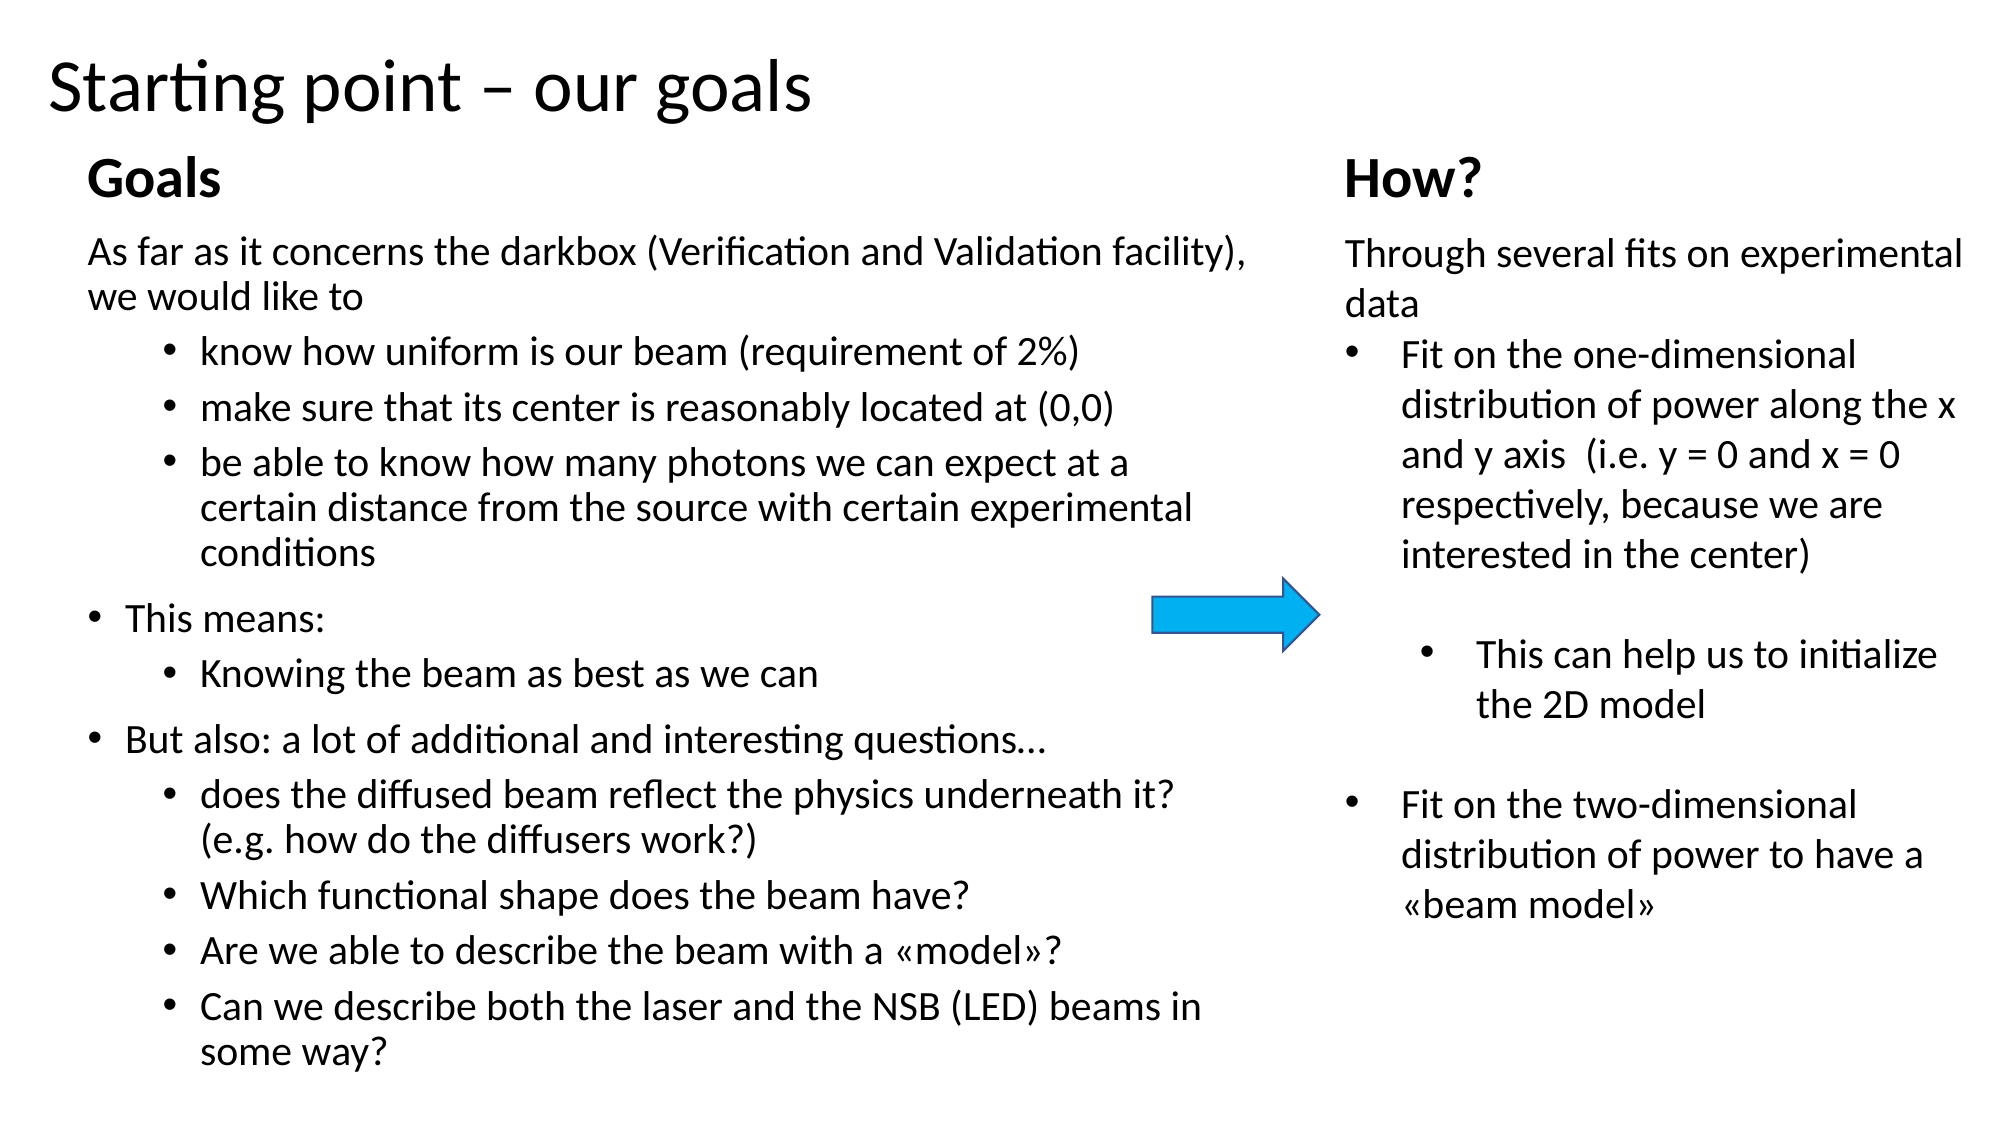

Starting point – our goals
Goals
How?
Through several fits on experimental data
Fit on the one-dimensional distribution of power along the x and y axis  (i.e. y = 0 and x = 0 respectively, because we are interested in the center)

This can help us to initialize the 2D model

Fit on the two-dimensional distribution of power to have a «beam model»

As far as it concerns the darkbox (Verification and Validation facility), we would like to
know how uniform is our beam (requirement of 2%)
make sure that its center is reasonably located at (0,0)
be able to know how many photons we can expect at a certain distance from the source with certain experimental conditions
This means:
Knowing the beam as best as we can
But also: a lot of additional and interesting questions…
does the diffused beam reflect the physics underneath it?
(e.g. how do the diffusers work?)
Which functional shape does the beam have?
Are we able to describe the beam with a «model»?
Can we describe both the laser and the NSB (LED) beams in some way?